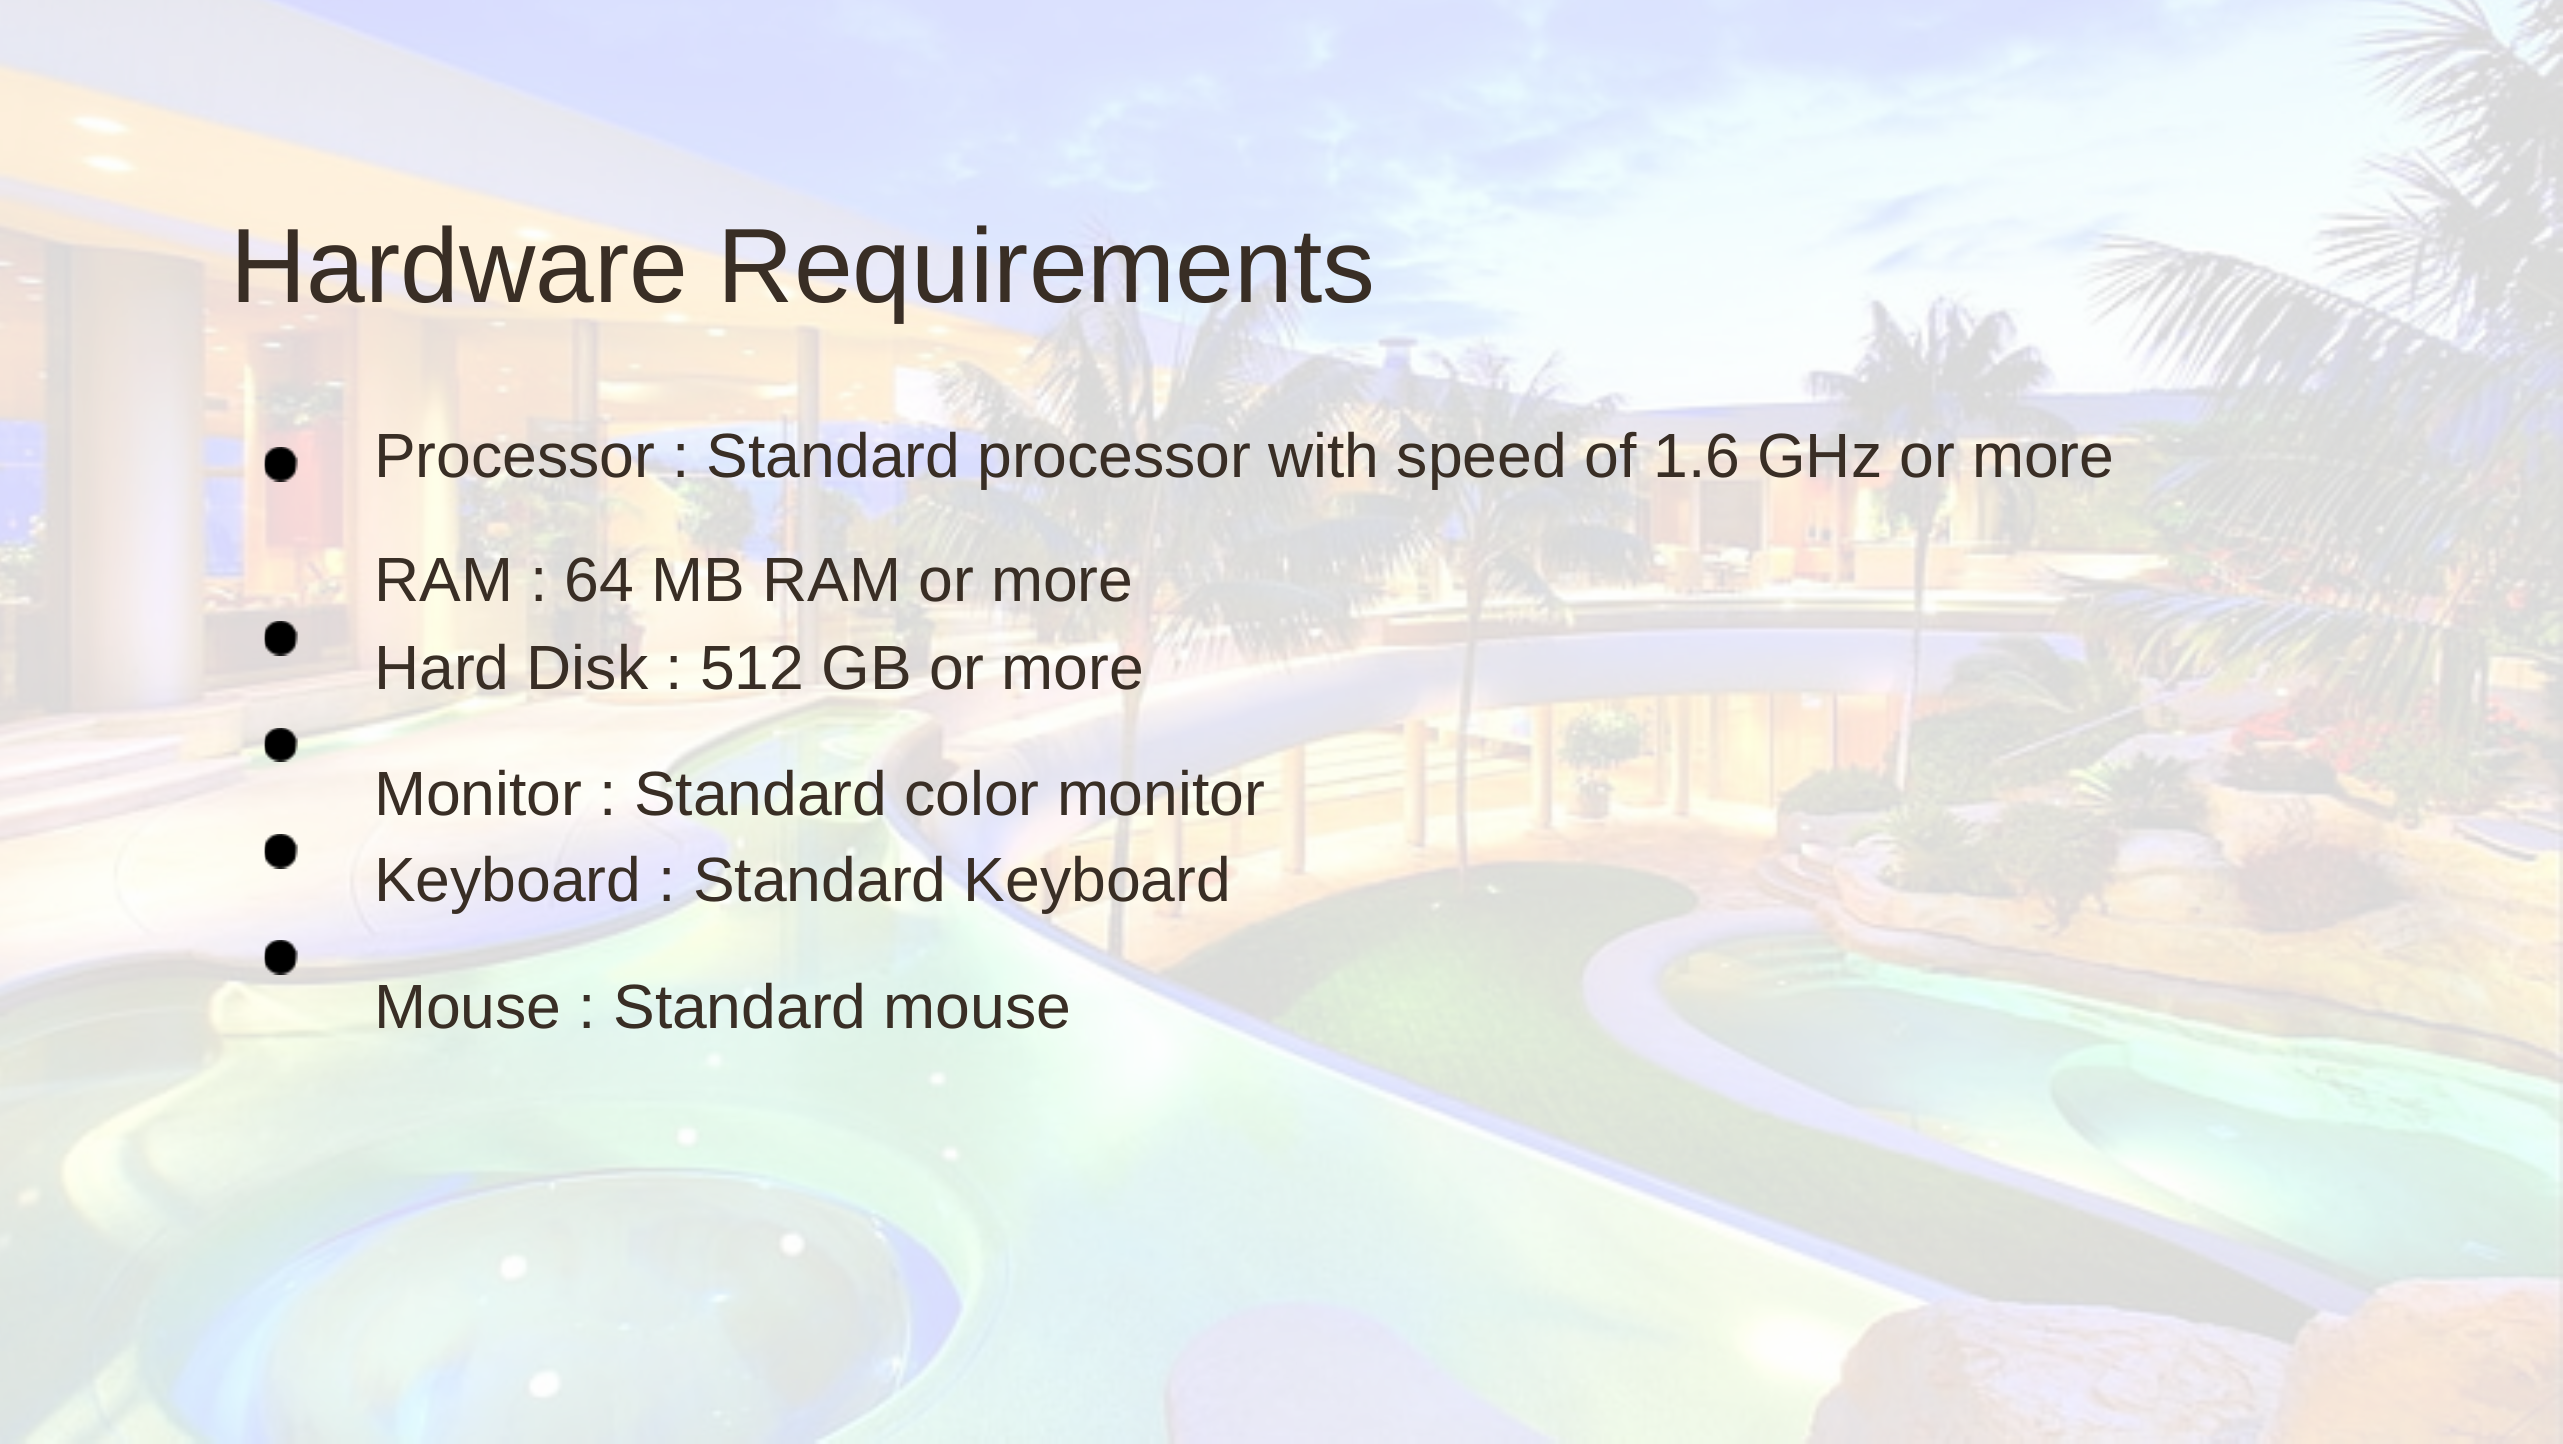

Hardware Requirements
Processor : Standard processor with speed of 1.6 GHz or more
RAM : 64 MB RAM or more
Hard Disk : 512 GB or more
Monitor : Standard color monitor
Keyboard : Standard Keyboard
Mouse : Standard mouse